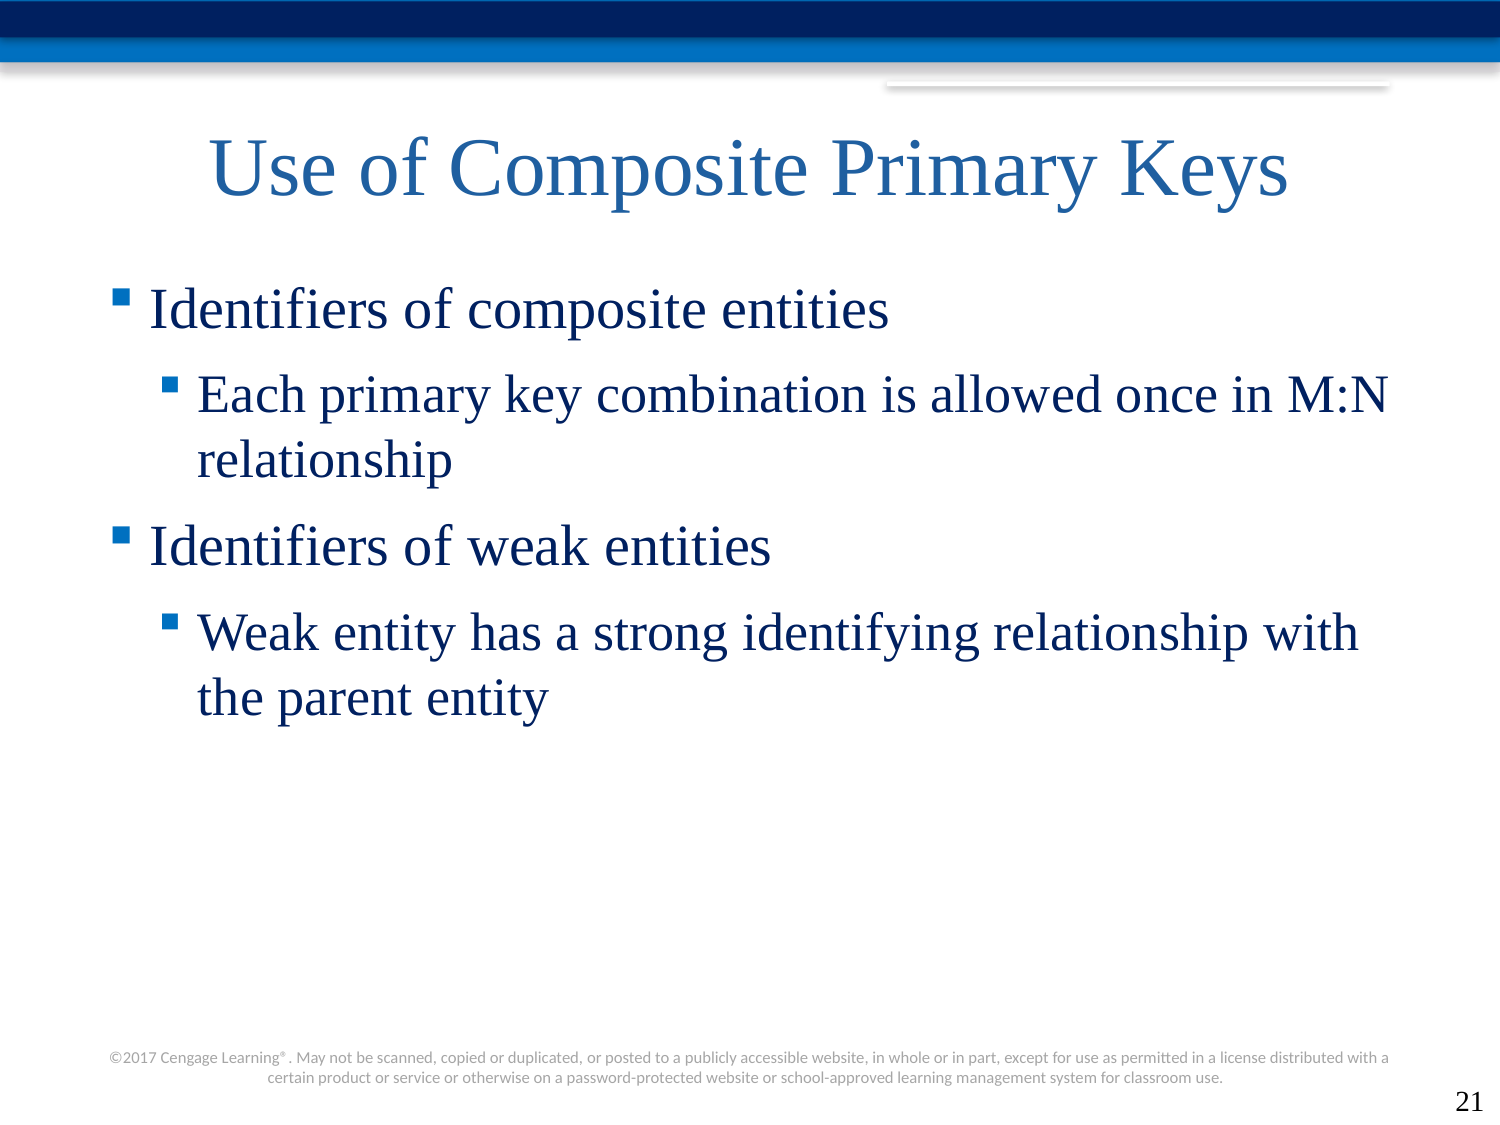

# Use of Composite Primary Keys
Identifiers of composite entities
Each primary key combination is allowed once in M:N relationship
Identifiers of weak entities
Weak entity has a strong identifying relationship with the parent entity
21